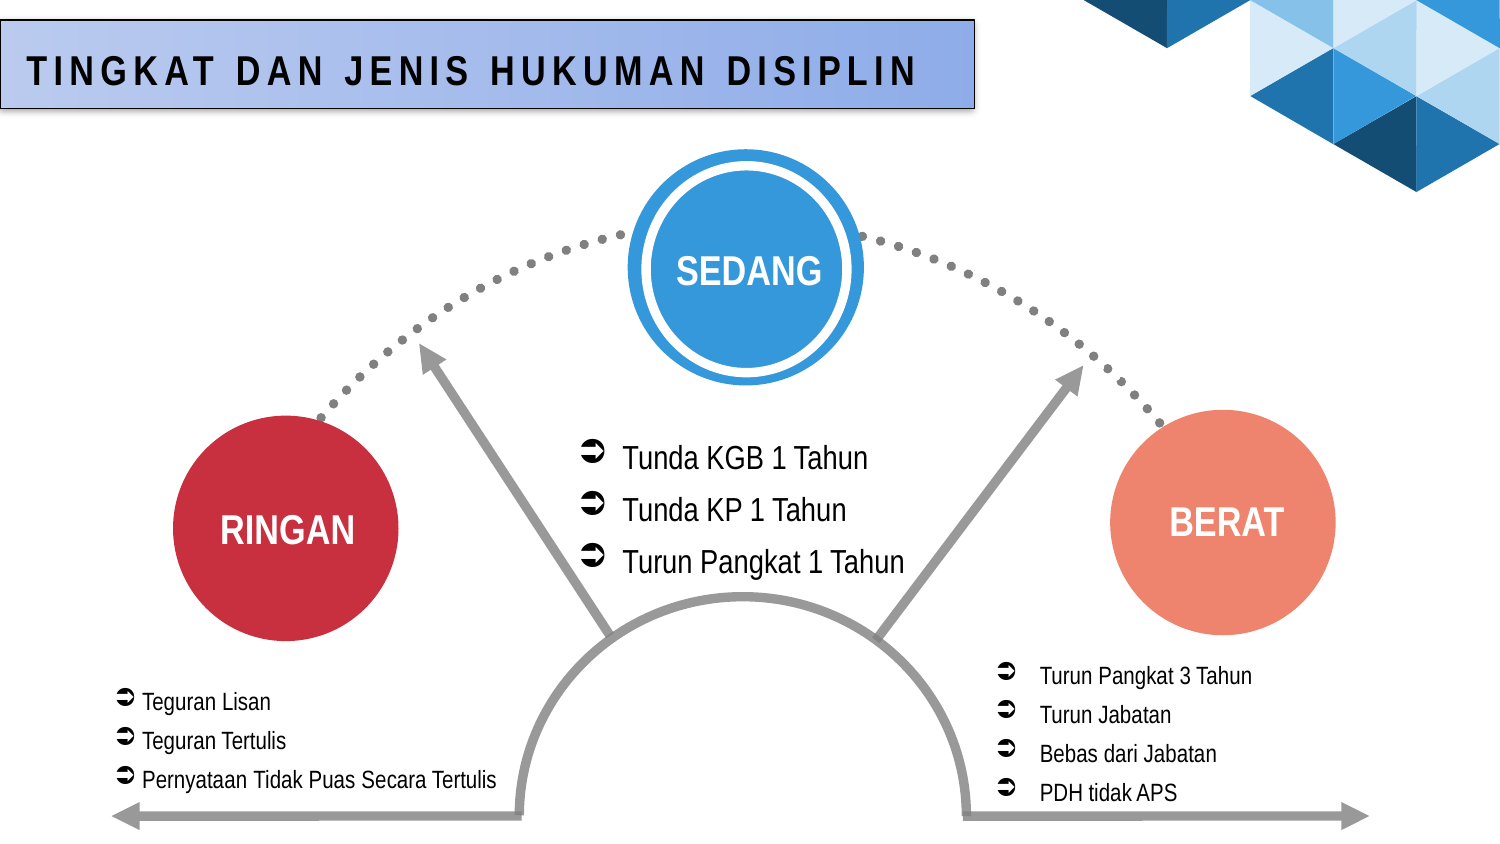

TINGKAT DAN JENIS HUKUMAN DISIPLIN

SEDANG

Description of the sub contents
Add text in here
Add text in here

Tunda KGB 1 Tahun
Tunda KP 1 Tahun
Turun Pangkat 1 Tahun

BERAT

RINGAN
Turun Pangkat 3 Tahun
Turun Jabatan
Bebas dari Jabatan
PDH tidak APS

 Teguran Lisan
 Teguran Tertulis
 Pernyataan Tidak Puas Secara Tertulis